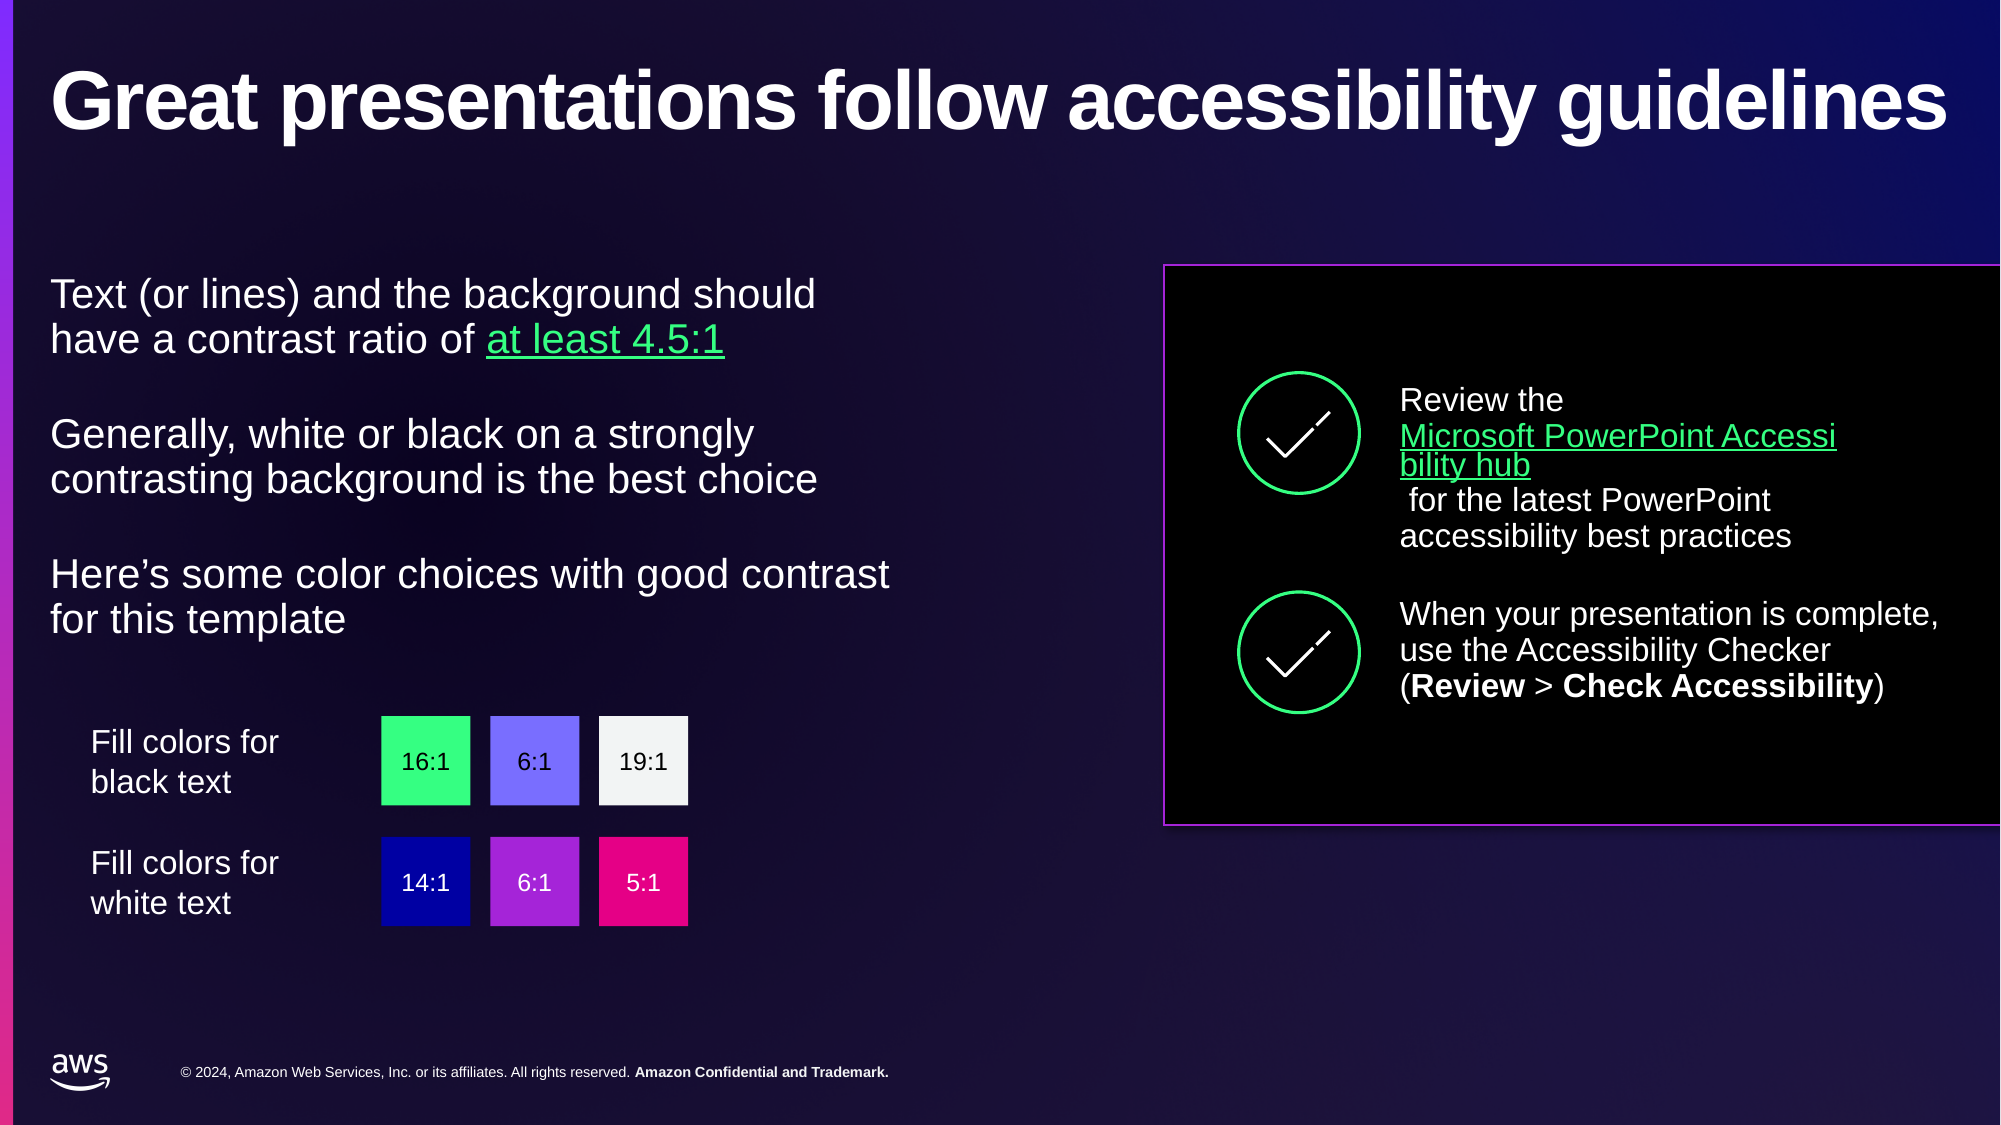

# Great presentations follow accessibility guidelines
Text (or lines) and the background should have a contrast ratio of at least 4.5:1
Generally, white or black on a strongly contrasting background is the best choice
Here’s some color choices with good contrast for this template

Review the Microsoft PowerPoint Accessibility hub for the latest PowerPoint accessibility best practices

When your presentation is complete, use the Accessibility Checker (Review > Check Accessibility)
Fill colors for black text
16:1
6:1
19:1
Fill colors for white text
14:1
6:1
5:1